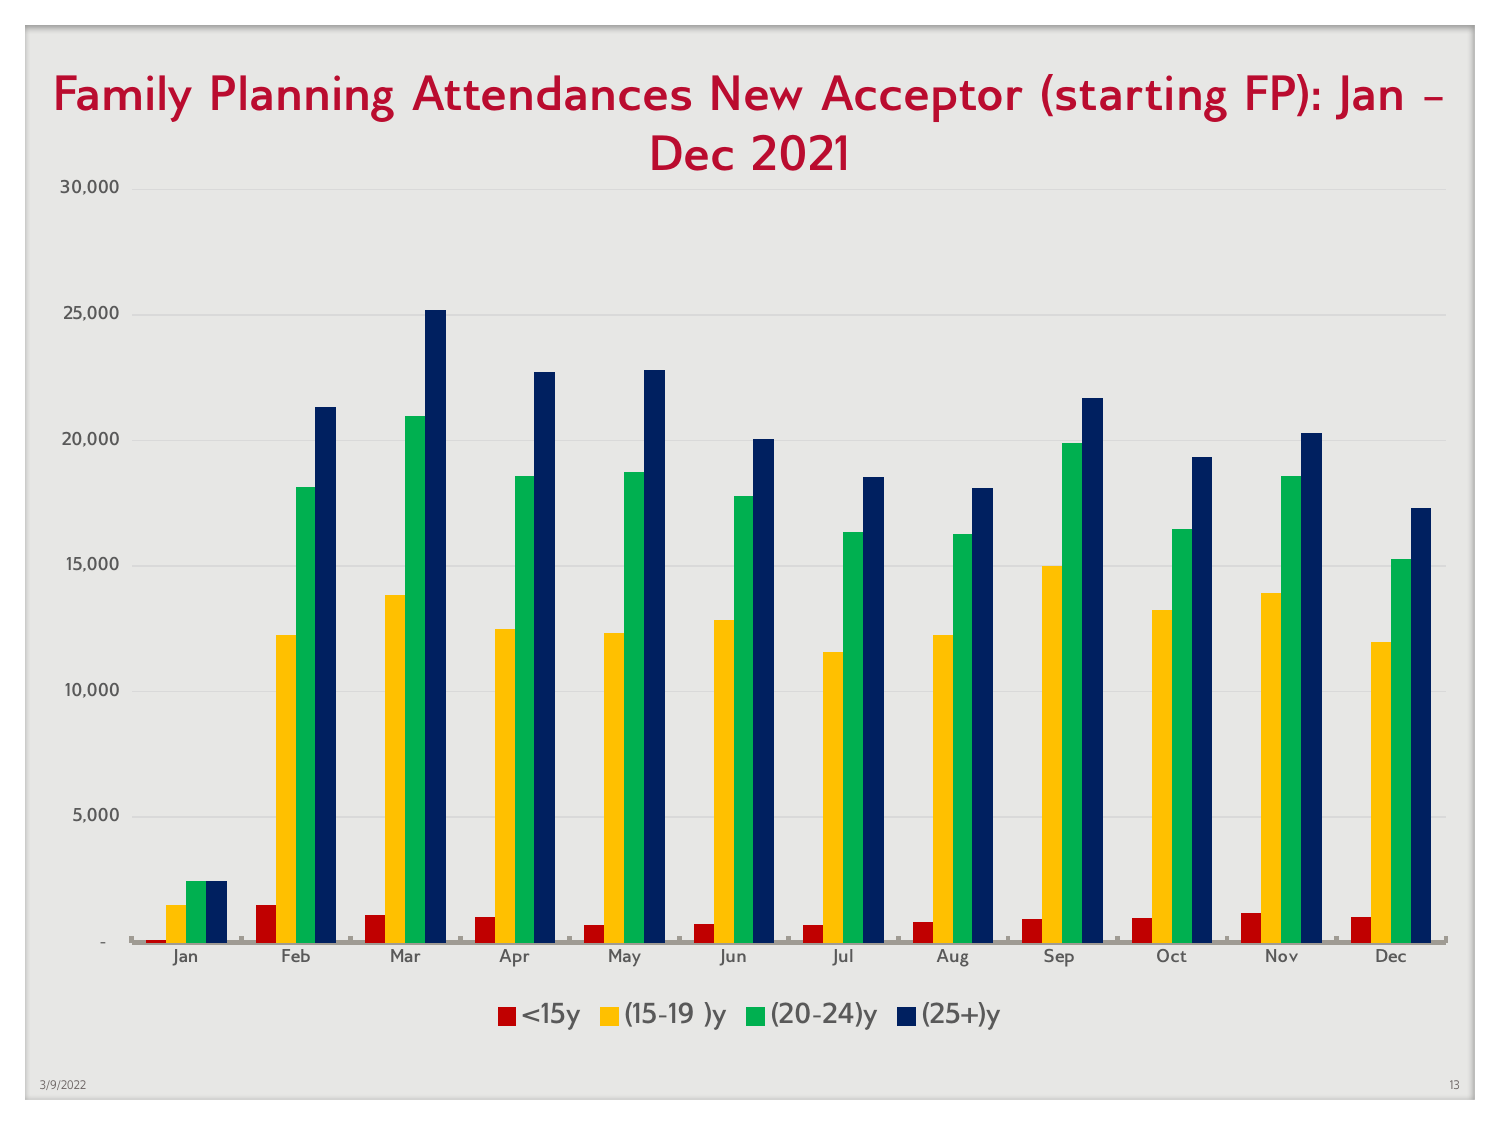

# Family Planning Attendances New Acceptor (starting FP): Jan – Dec 2021

### Chart

| Category | <15y | (15-19 )y | (20-24)y | (25+)y |
|---|---|---|---|---|
| Jan | 93.0 | 1465.0 | 2428.0 | 2453.0 |
| Feb | 1481.0 | 12226.0 | 18134.0 | 21317.0 |
| Mar | 1097.0 | 13822.0 | 20962.0 | 25167.0 |
| Apr | 1018.0 | 12460.0 | 18569.0 | 22706.0 |
| May | 692.0 | 12300.0 | 18744.0 | 22793.0 |
| Jun | 740.0 | 12848.0 | 17763.0 | 20023.0 |
| Jul | 671.0 | 11545.0 | 16351.0 | 18533.0 |
| Aug | 823.0 | 12246.0 | 16239.0 | 18107.0 |
| Sep  | 928.0 | 15001.0 | 19891.0 | 21682.0 |
| Oct | 971.0 | 13246.0 | 16471.0 | 19319.0 |
| Nov | 1163.0 | 13892.0 | 18584.0 | 20280.0 |
| Dec | 1022.0 | 11937.0 | 15278.0 | 17301.0 |
3/9/2022
13